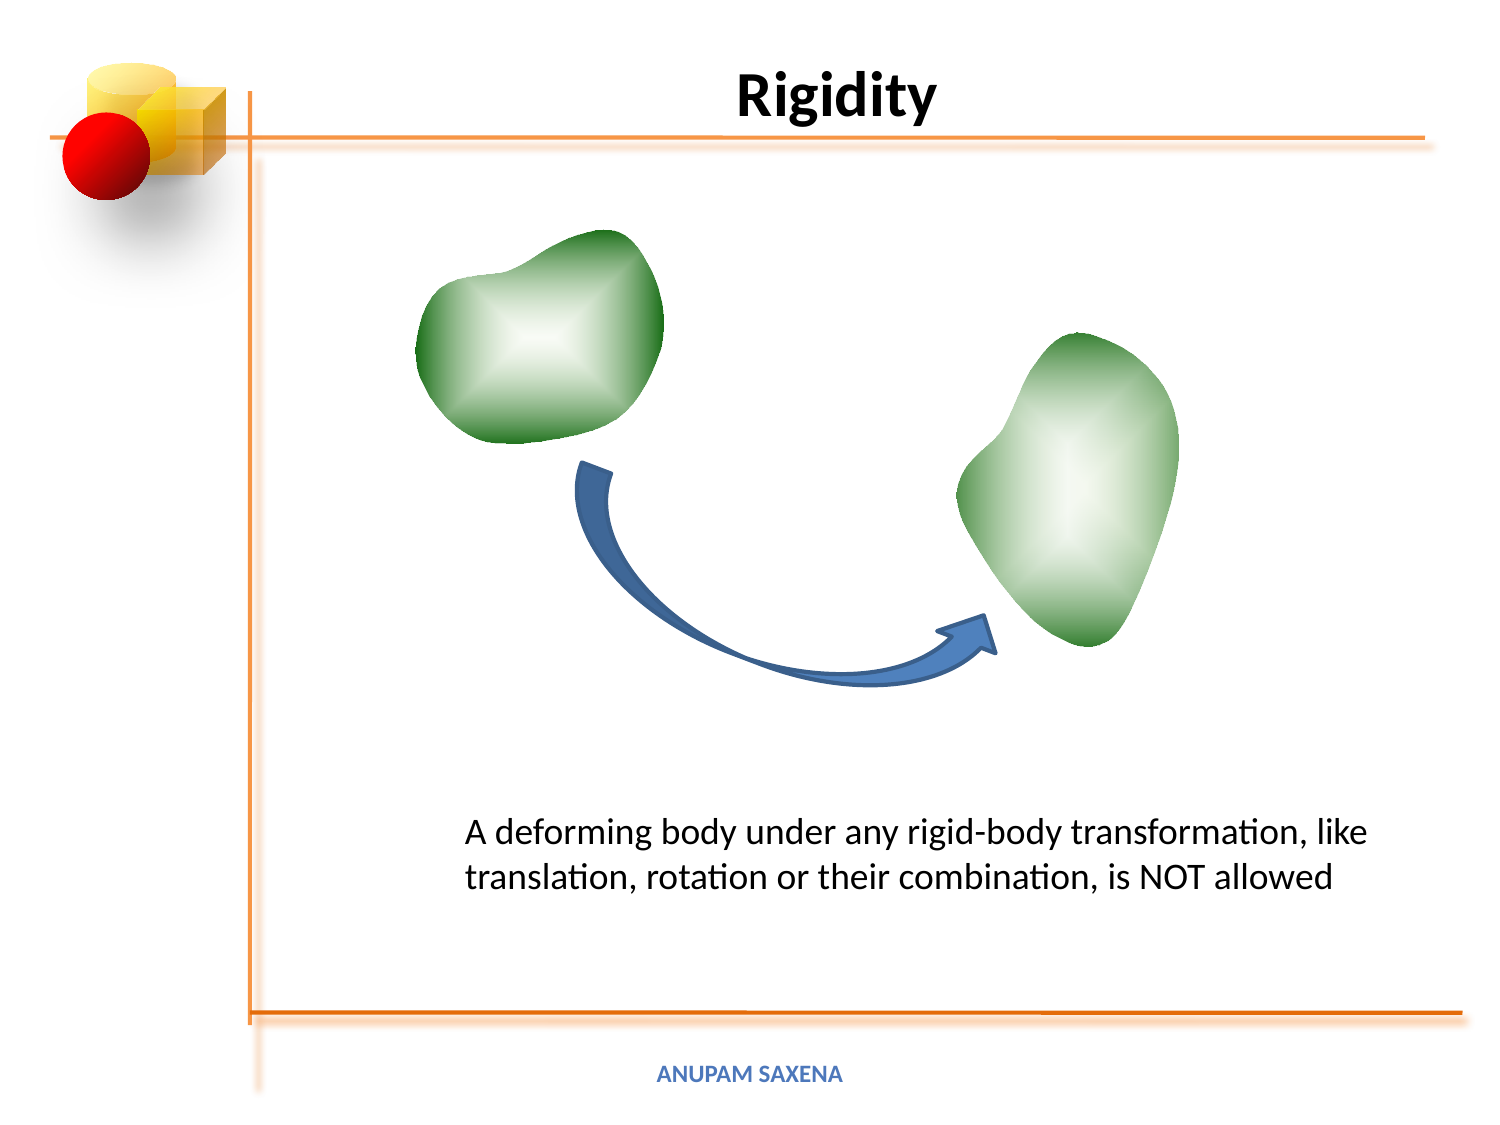

# Rigidity

A deforming body under any rigid-body transformation, like translation, rotation or their combination, is NOT allowed

Anupam Saxena